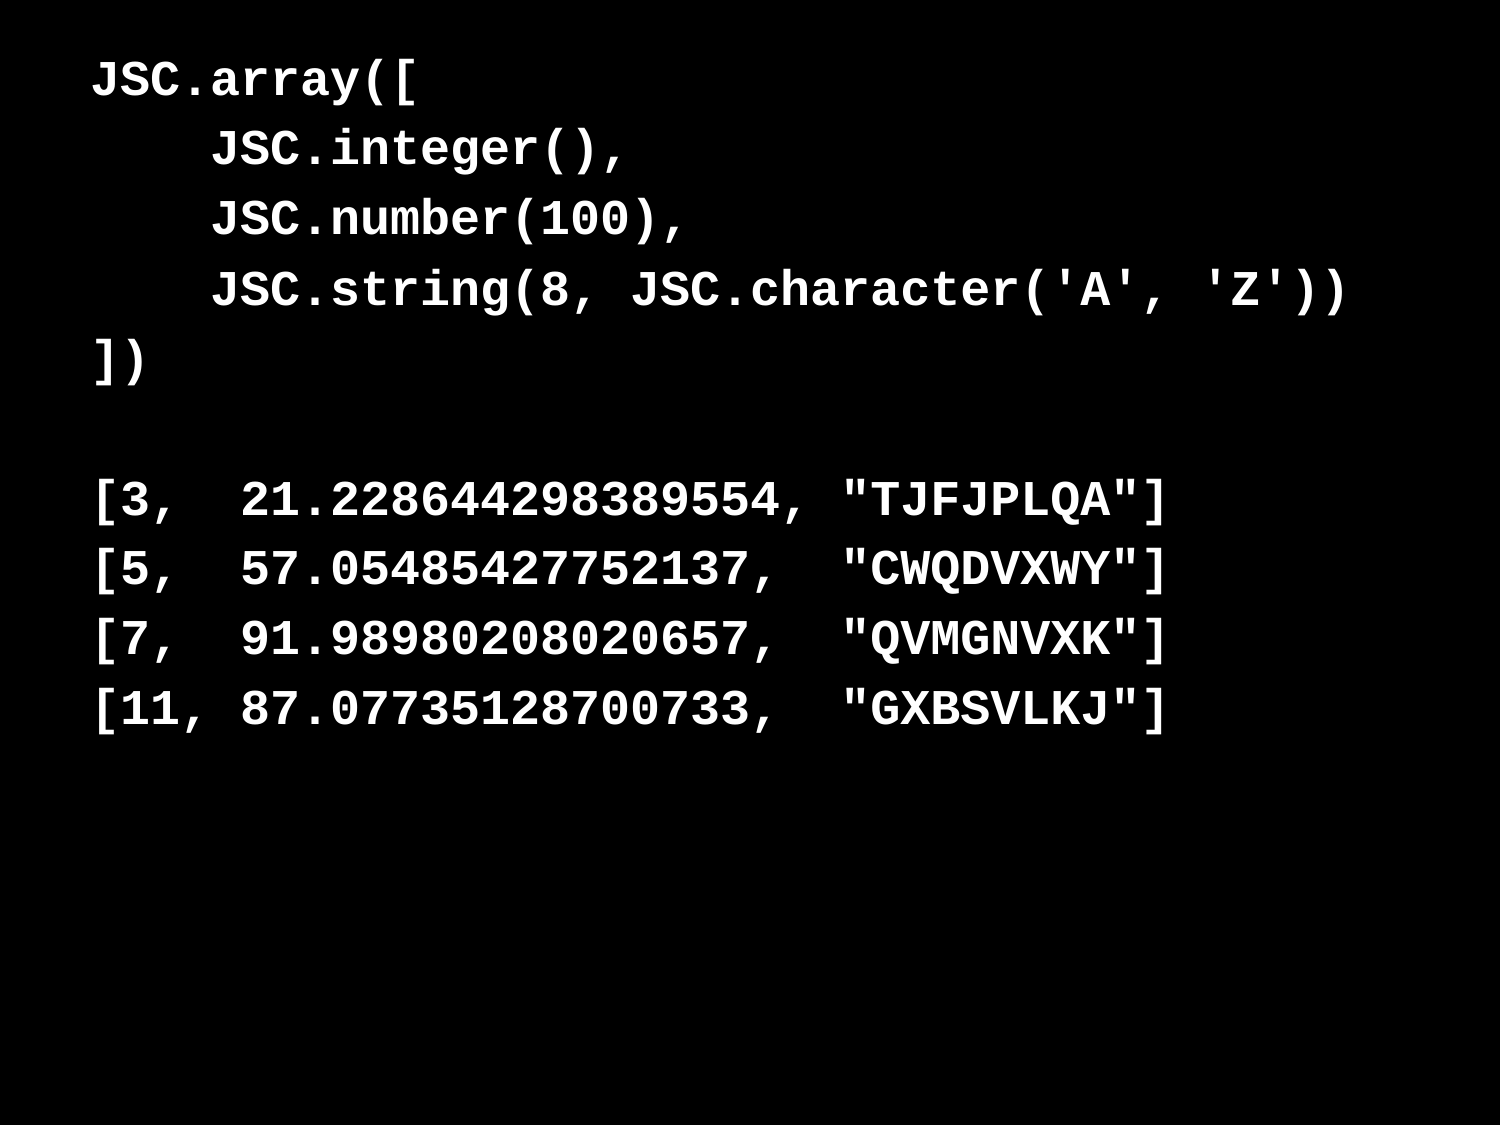

JSC.array([
    JSC.integer(),
    JSC.number(100),
    JSC.string(8, JSC.character('A', 'Z'))
])

[3,  21.228644298389554, "TJFJPLQA"]
[5,  57.05485427752137,  "CWQDVXWY"]
[7,  91.98980208020657,  "QVMGNVXK"]
[11, 87.07735128700733,  "GXBSVLKJ"]